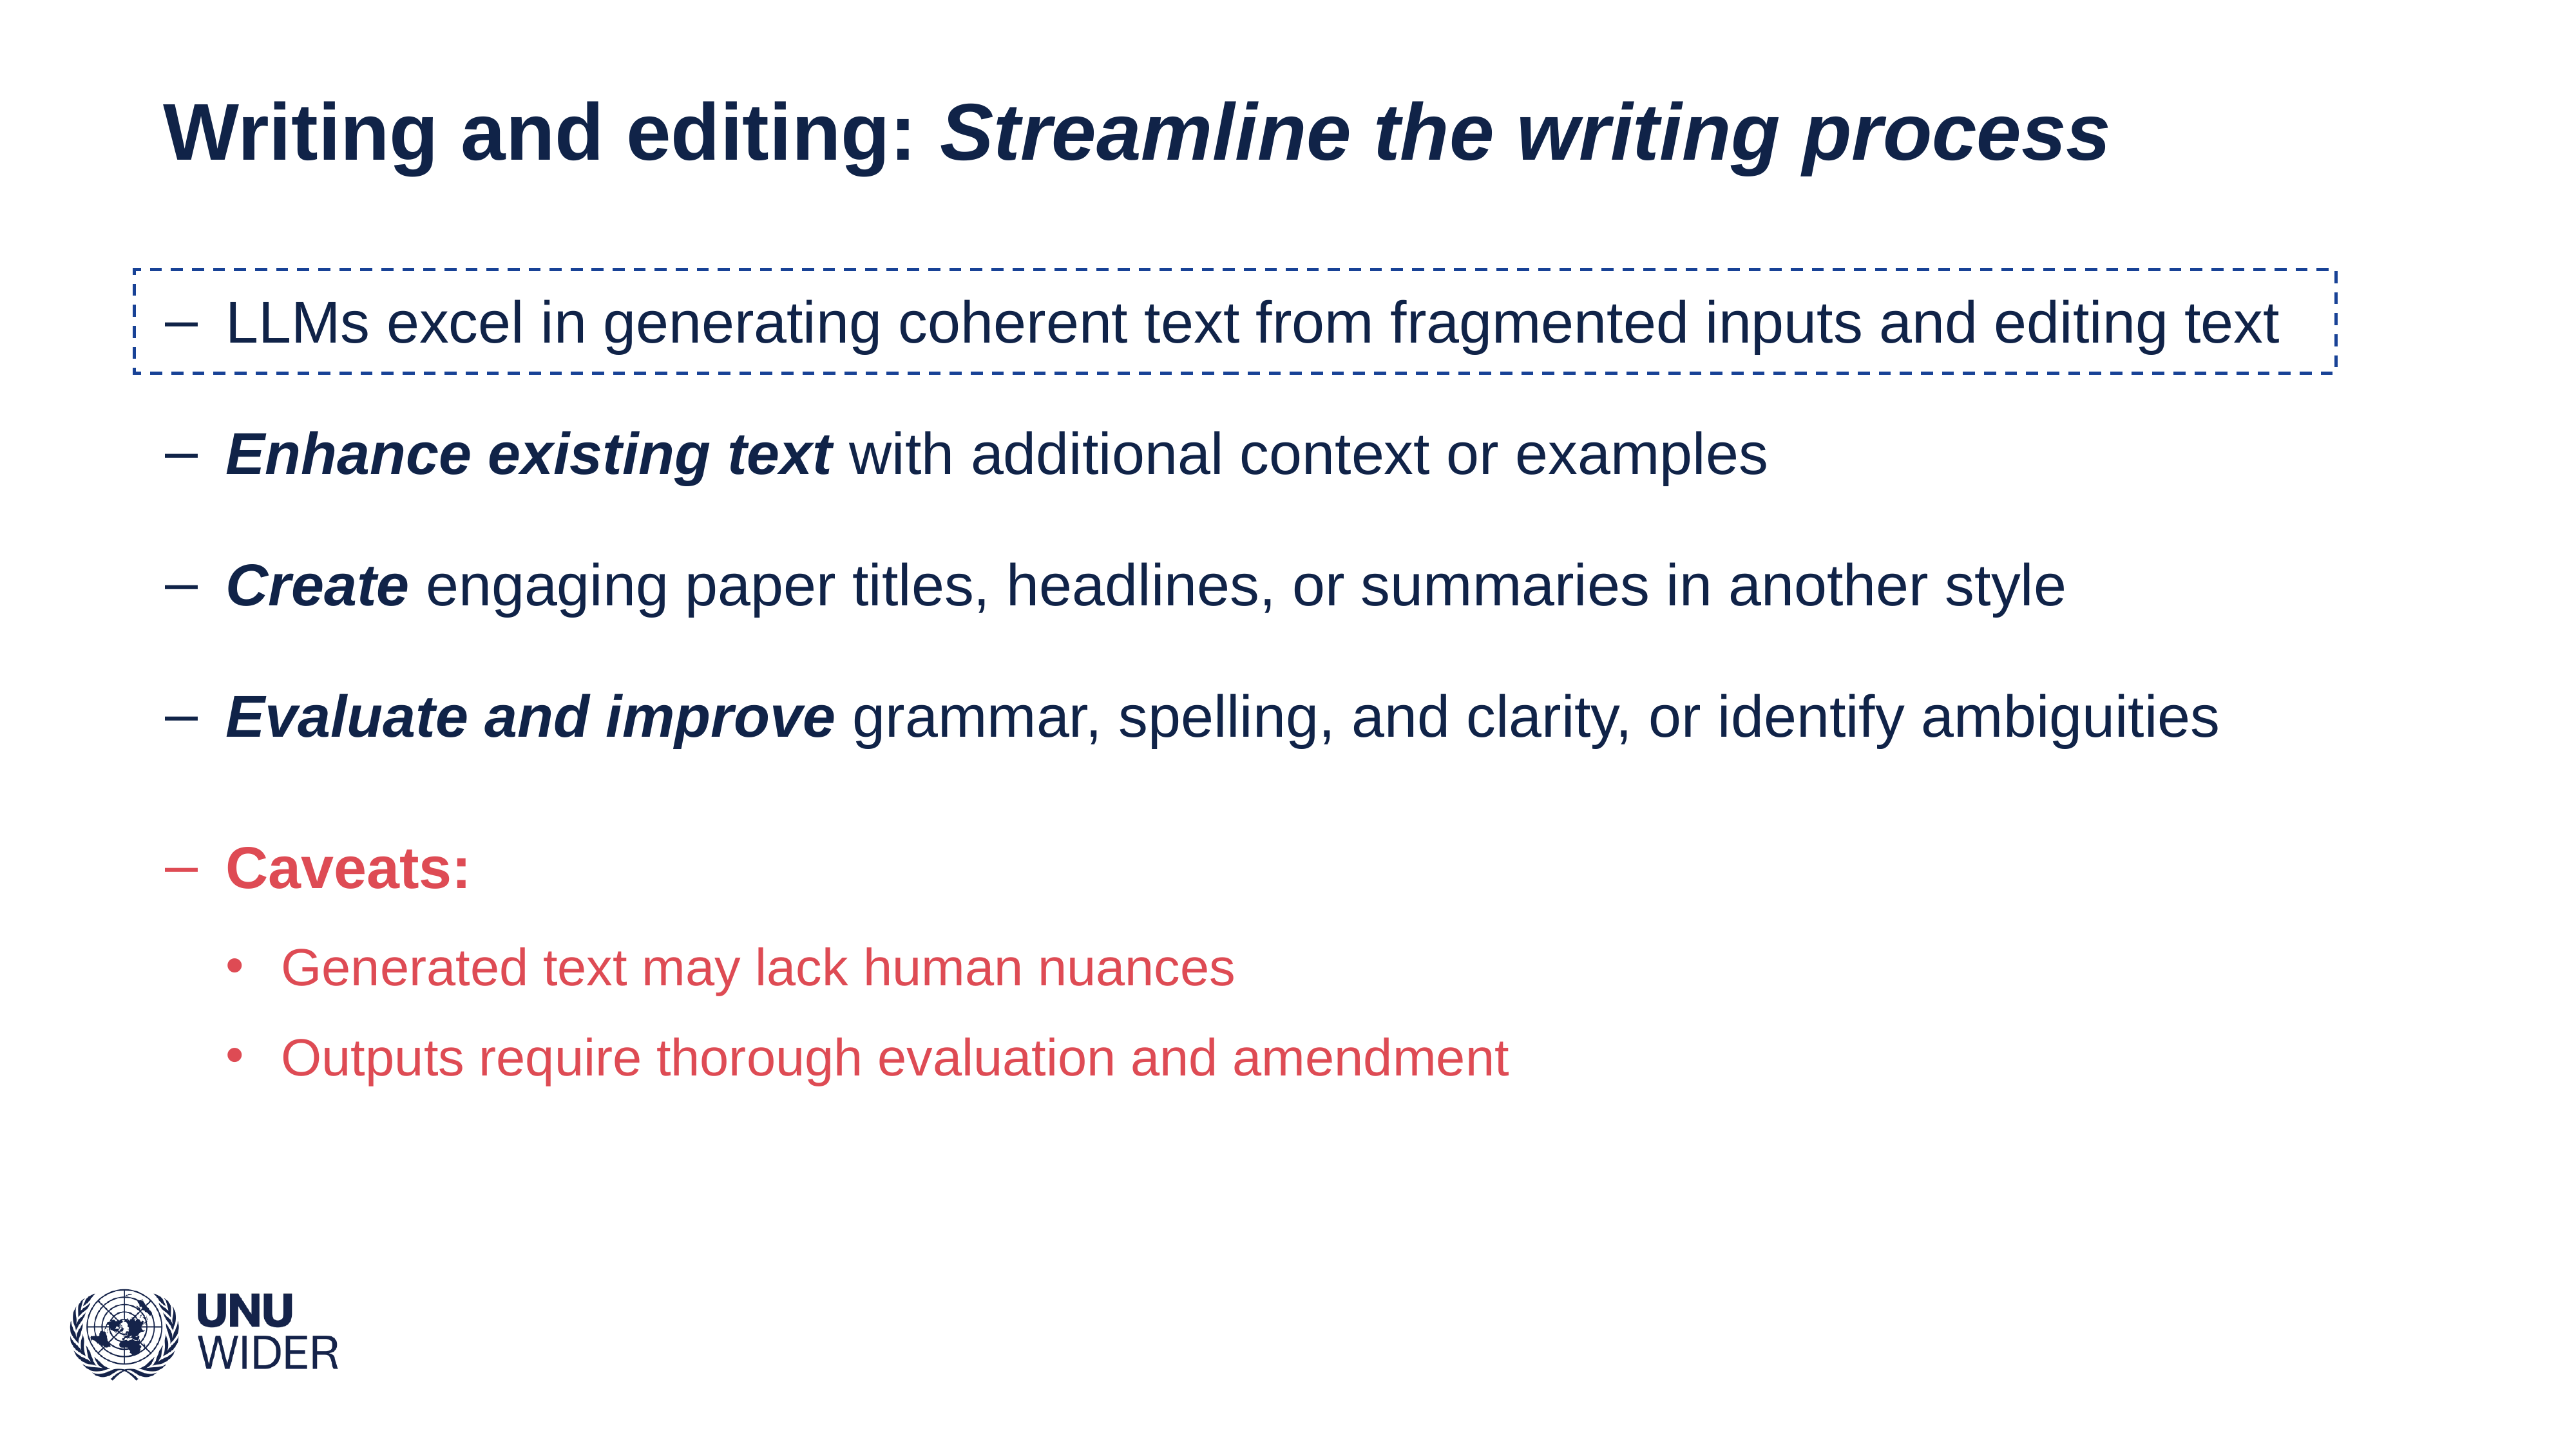

# Writing and editing: Streamline the writing process

LLMs excel in generating coherent text from fragmented inputs and editing text
Enhance existing text with additional context or examples
Create engaging paper titles, headlines, or summaries in another style
Evaluate and improve grammar, spelling, and clarity, or identify ambiguities
Caveats:
Generated text may lack human nuances
Outputs require thorough evaluation and amendment